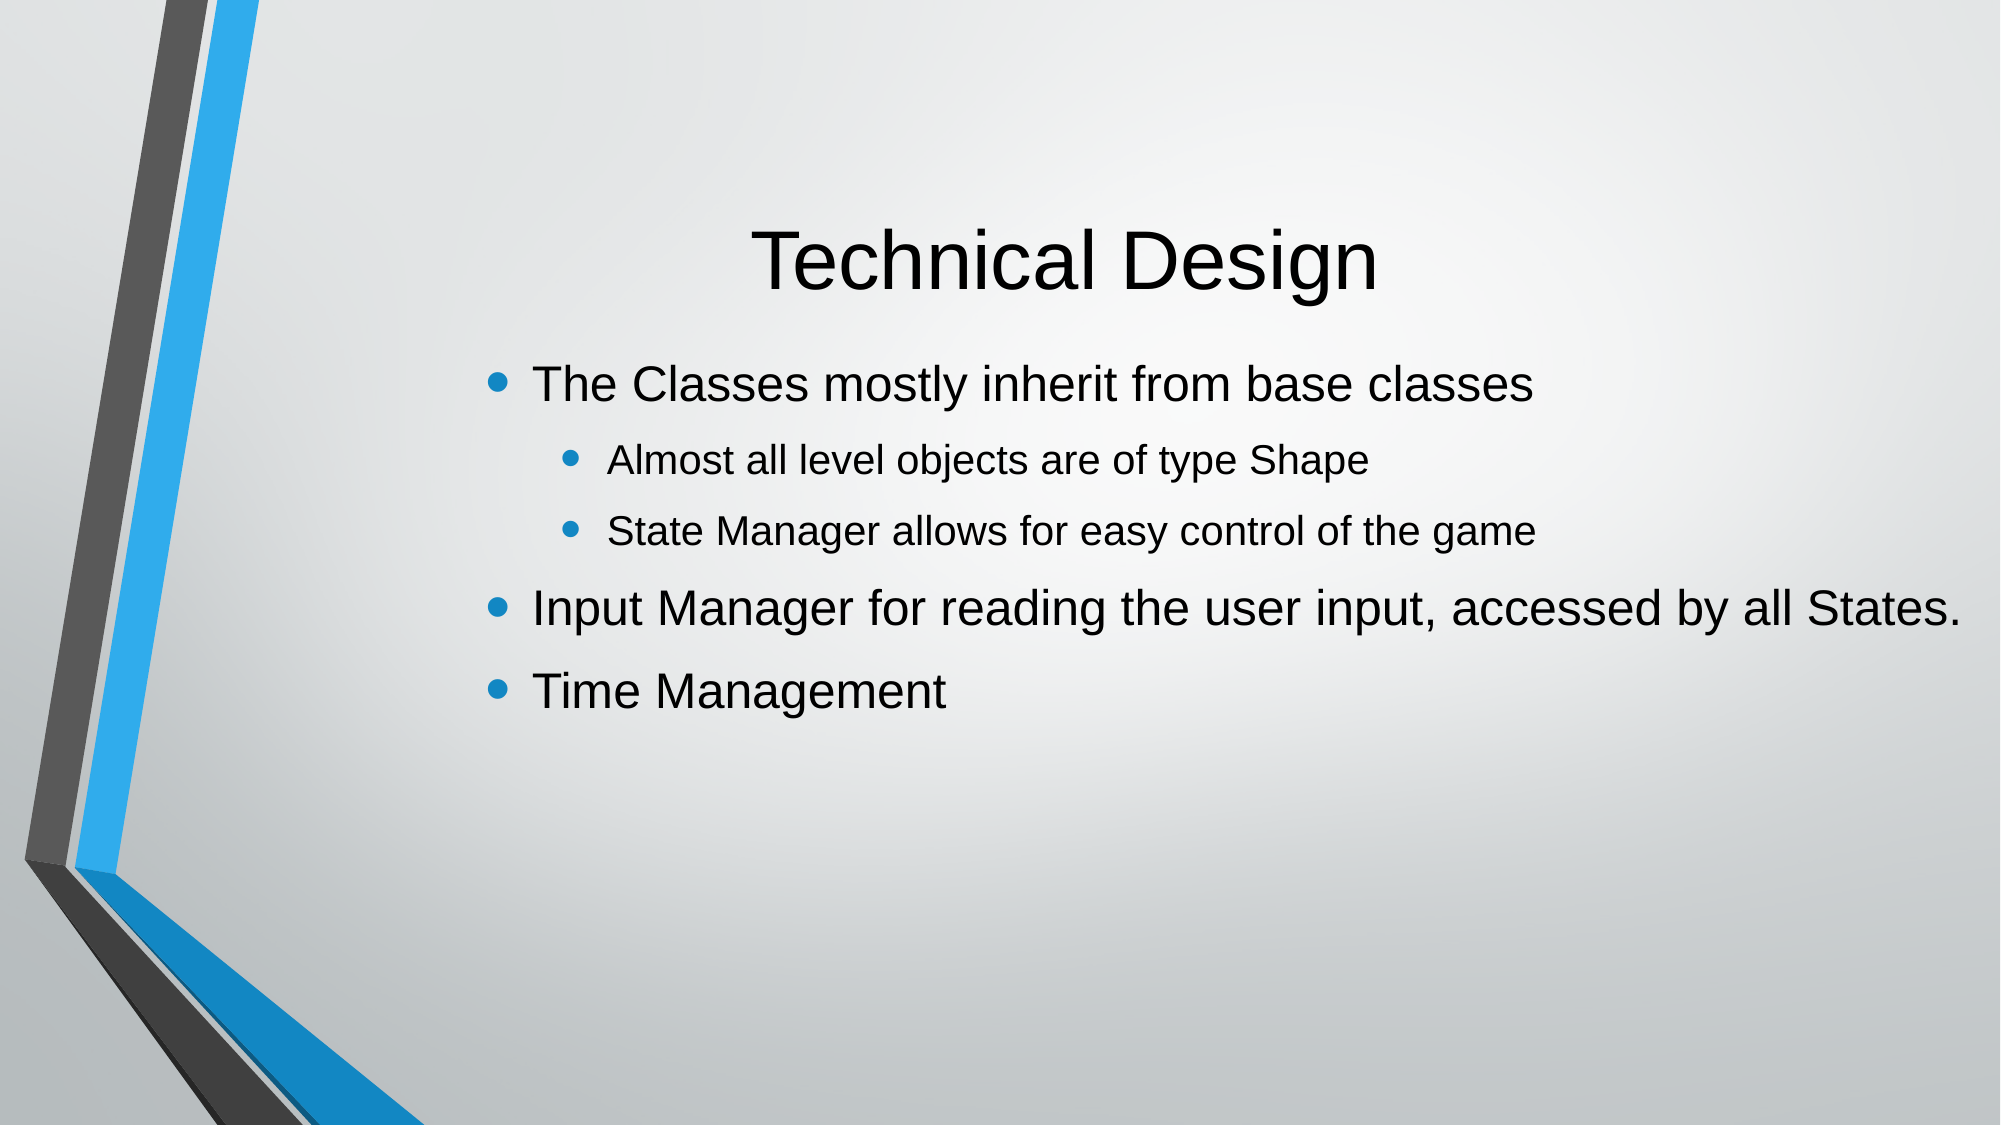

# Technical Design
The Classes mostly inherit from base classes
Almost all level objects are of type Shape
State Manager allows for easy control of the game
Input Manager for reading the user input, accessed by all States.
Time Management